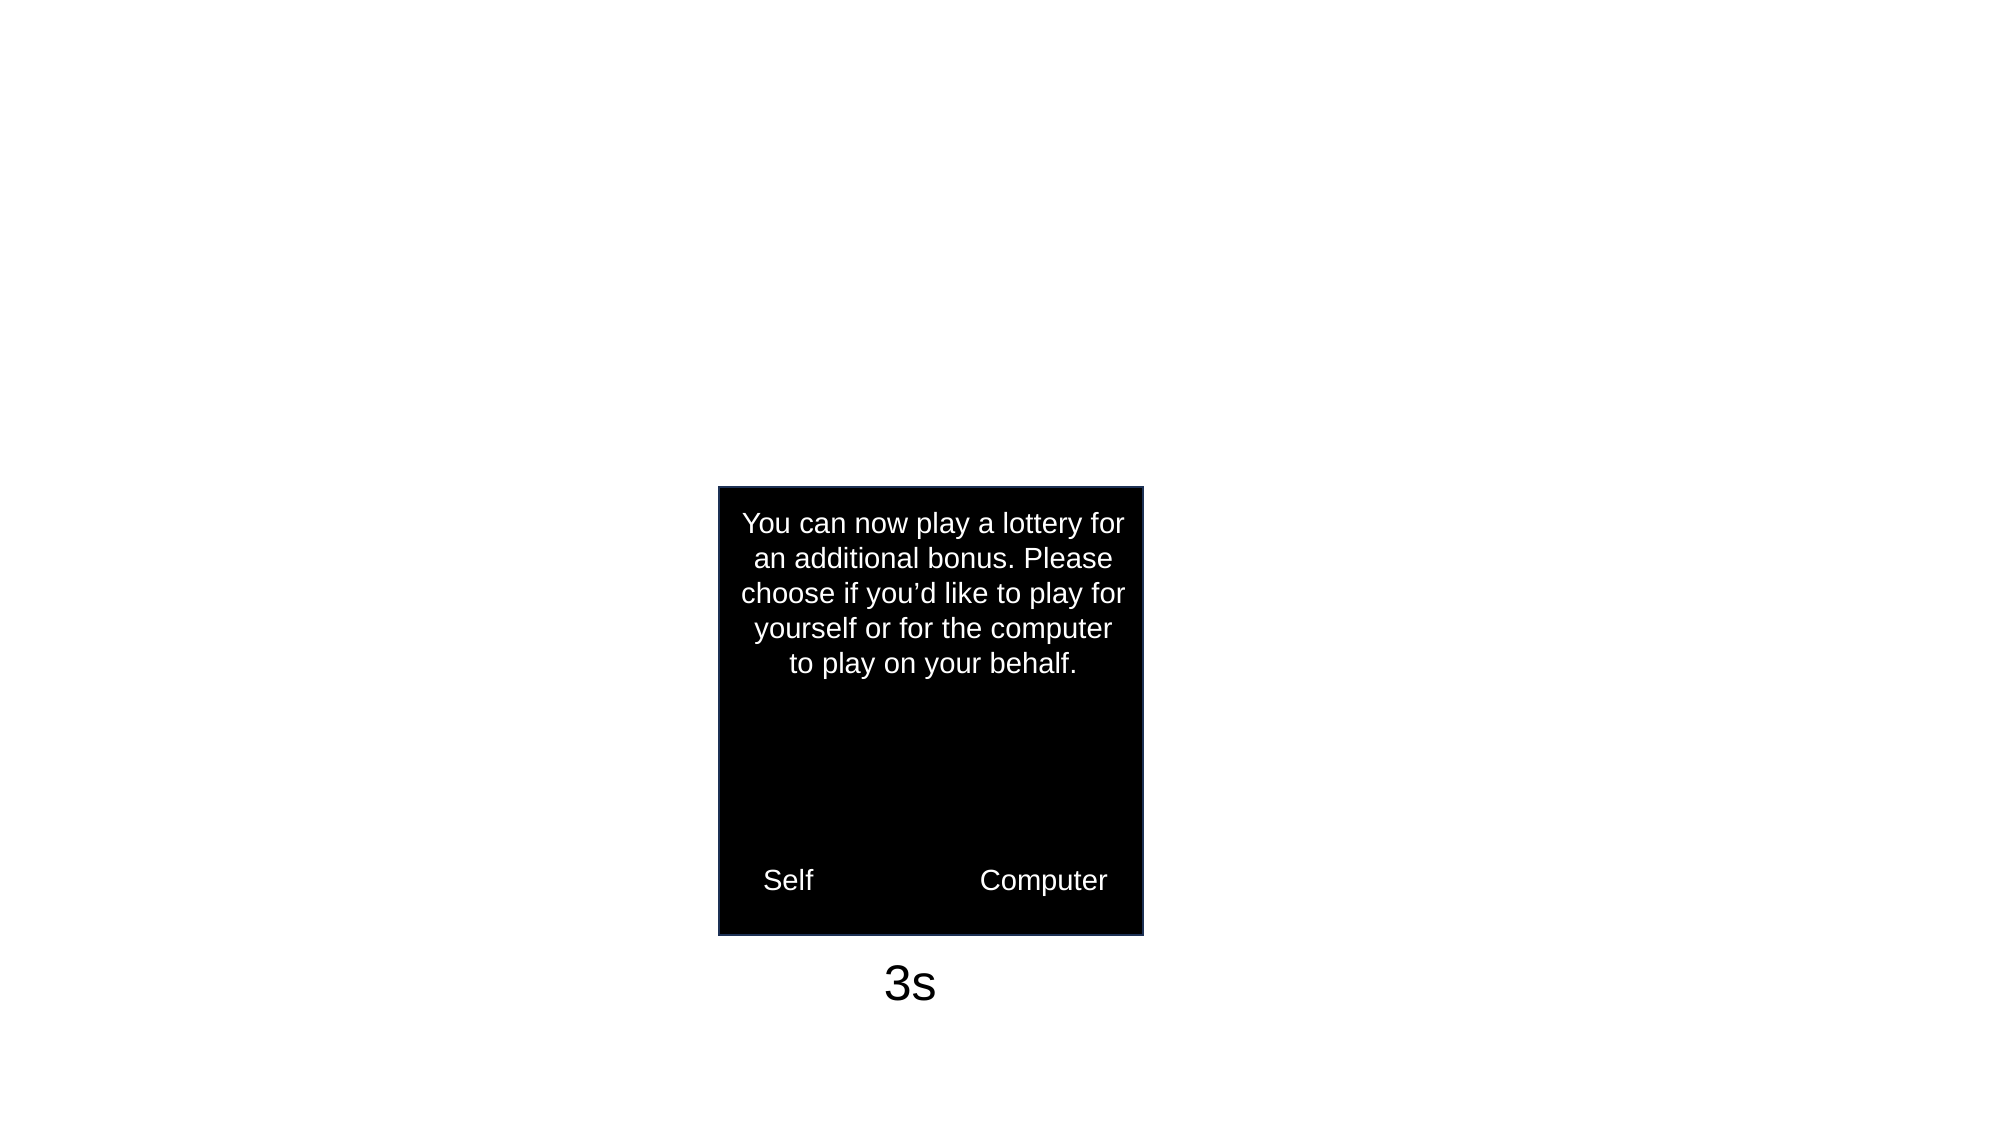

#

You can now play a lottery for an additional bonus. Please choose if you’d like to play for yourself or for the computer to play on your behalf.
Computer
Self
3s